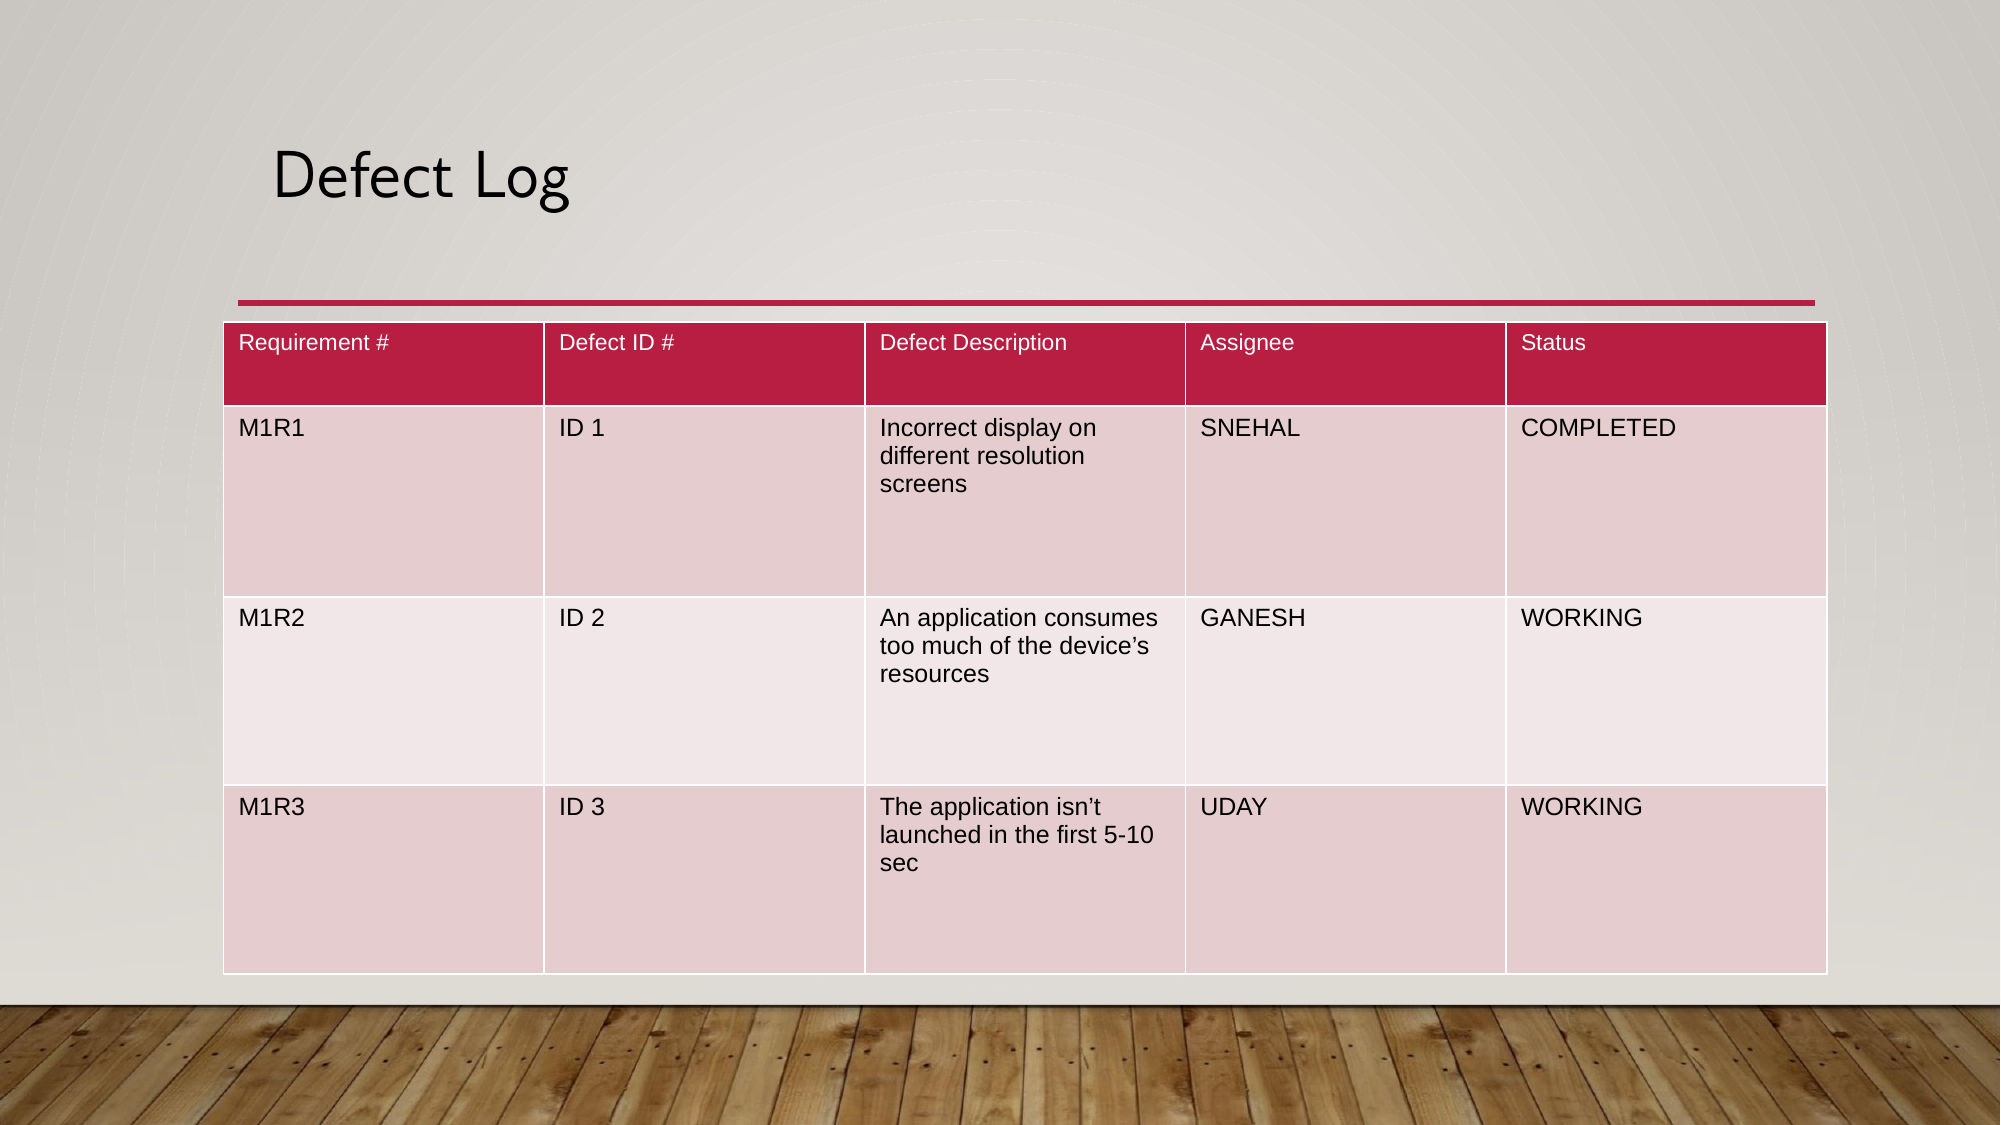

# Defect Log
| Requirement # | Defect ID # | Defect Description | Assignee | Status |
| --- | --- | --- | --- | --- |
| M1R1 | ID 1 | Incorrect display on different resolution screens | SNEHAL | COMPLETED |
| M1R2 | ID 2 | An application consumes too much of the device’s resources | GANESH | WORKING |
| M1R3 | ID 3 | The application isn’t launched in the first 5-10 sec | UDAY | WORKING |